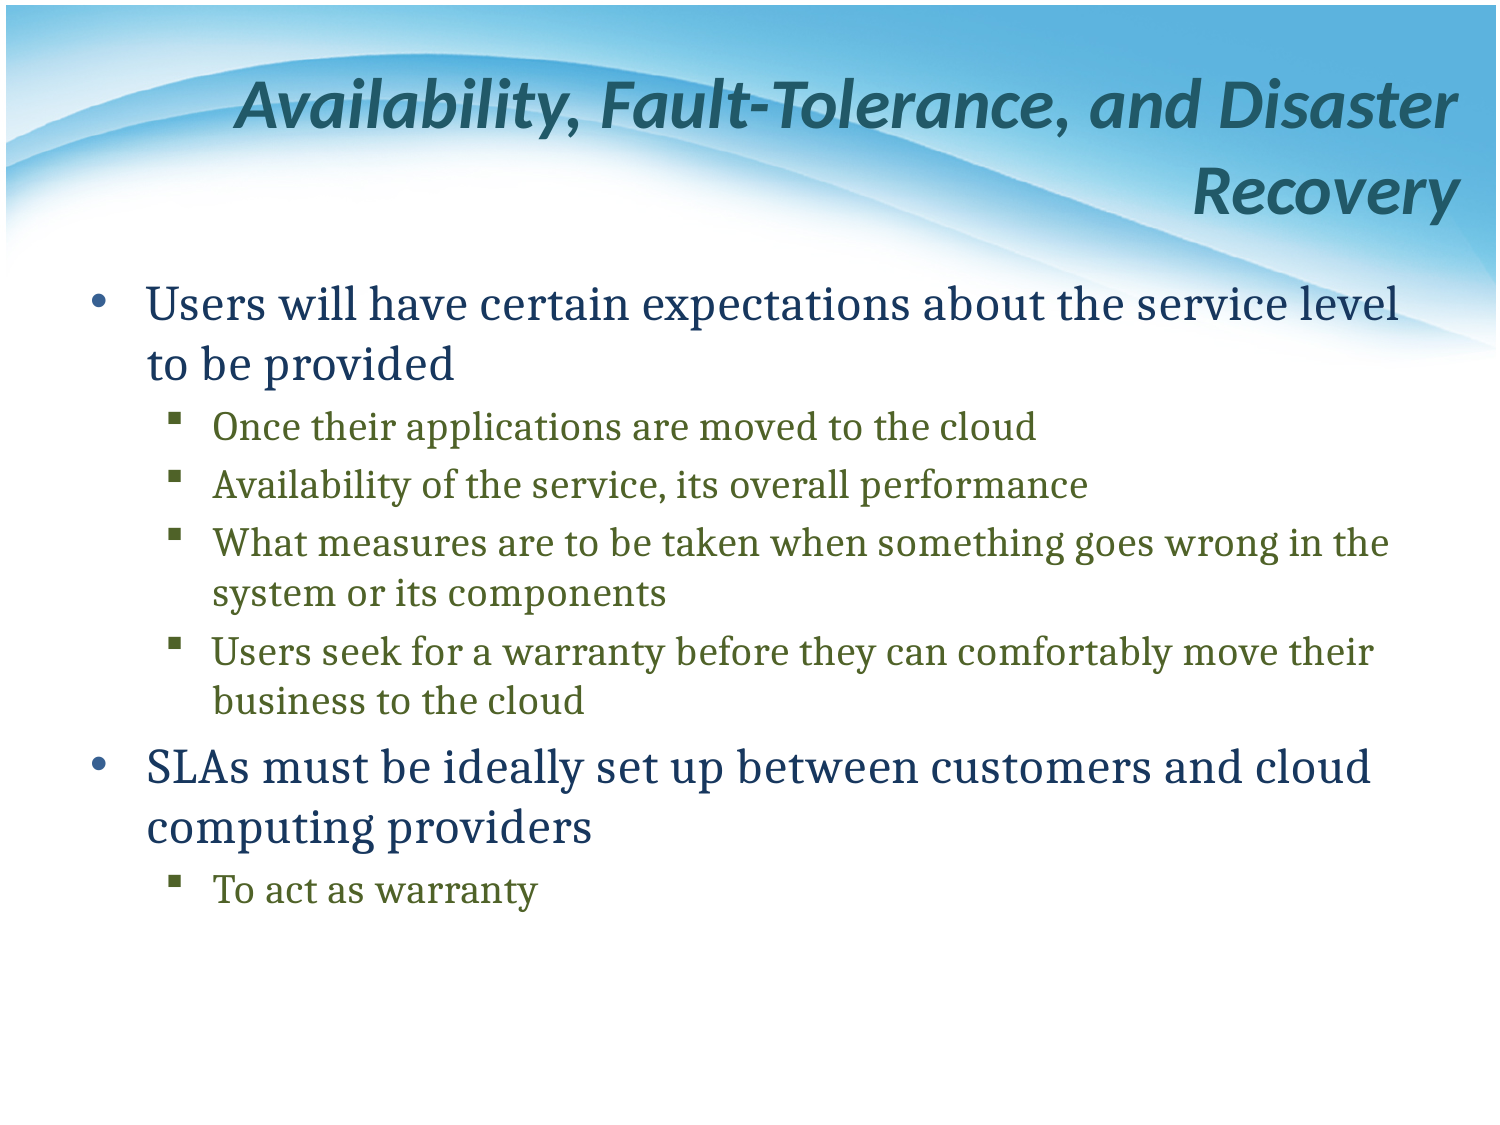

# Availability, Fault-Tolerance, and Disaster Recovery
Users will have certain expectations about the service level to be provided
Once their applications are moved to the cloud
Availability of the service, its overall performance
What measures are to be taken when something goes wrong in the system or its components
Users seek for a warranty before they can comfortably move their business to the cloud
SLAs must be ideally set up between customers and cloud computing providers
To act as warranty